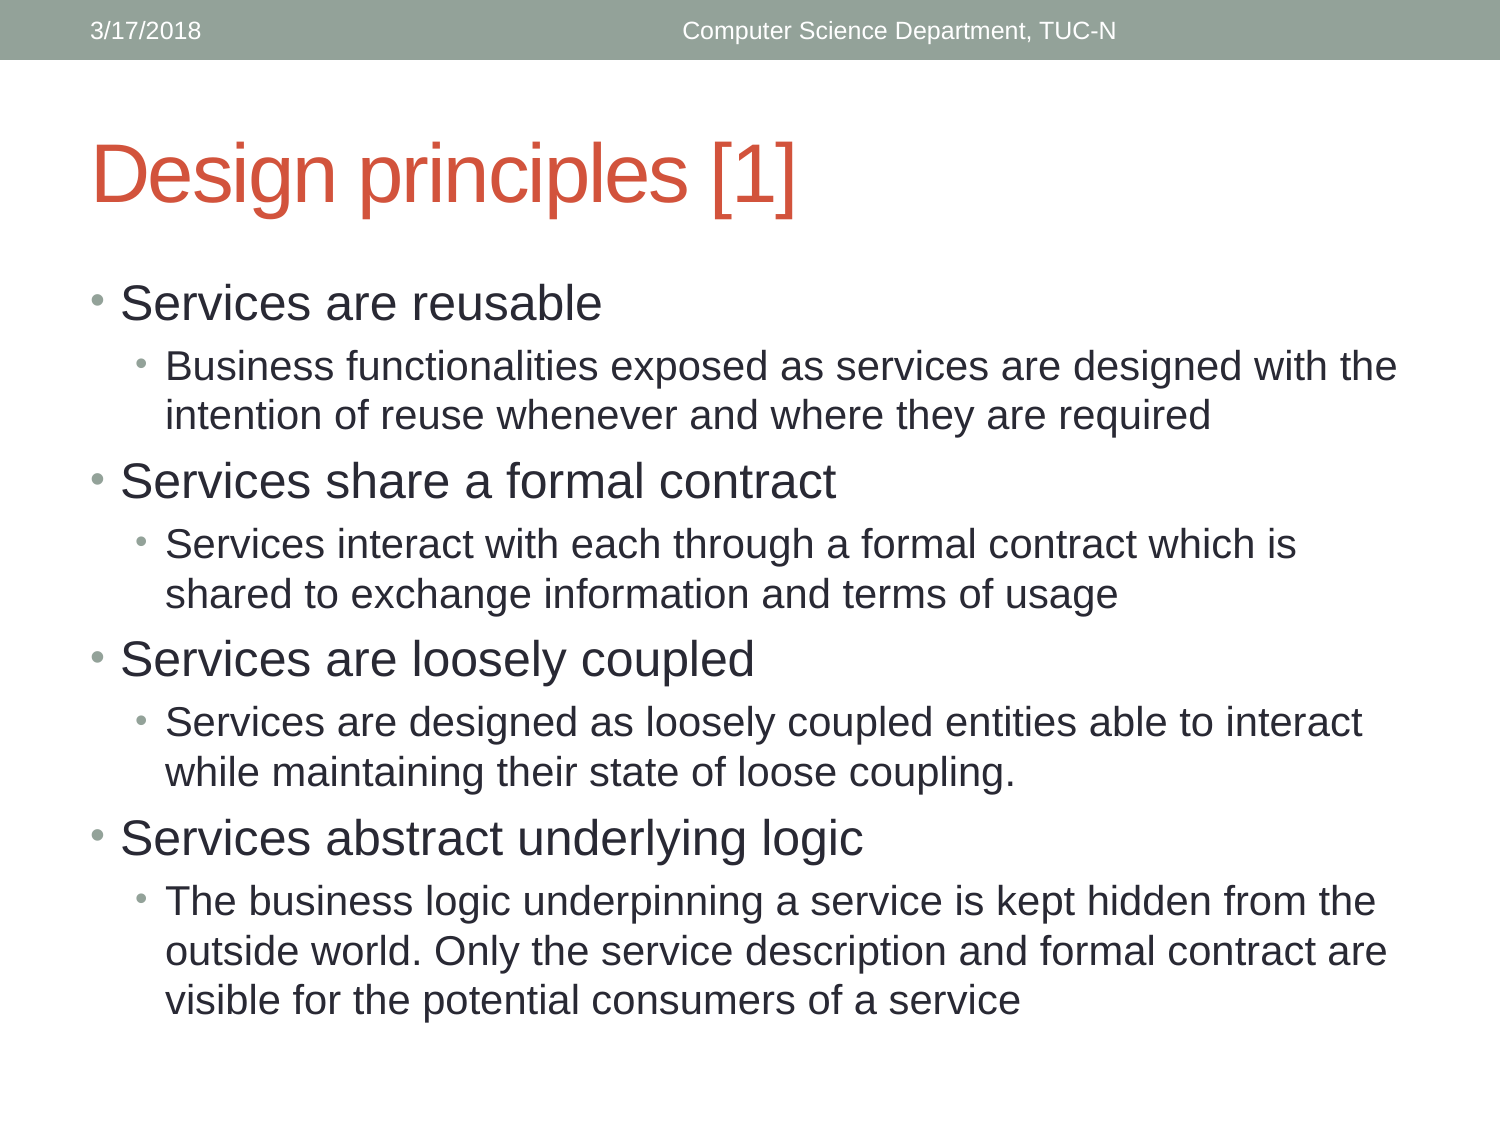

3/17/2018
Computer Science Department, TUC-N
# Design principles [1]
Services are reusable
Business functionalities exposed as services are designed with the intention of reuse whenever and where they are required
Services share a formal contract
Services interact with each through a formal contract which is shared to exchange information and terms of usage
Services are loosely coupled
Services are designed as loosely coupled entities able to interact while maintaining their state of loose coupling.
Services abstract underlying logic
The business logic underpinning a service is kept hidden from the outside world. Only the service description and formal contract are visible for the potential consumers of a service